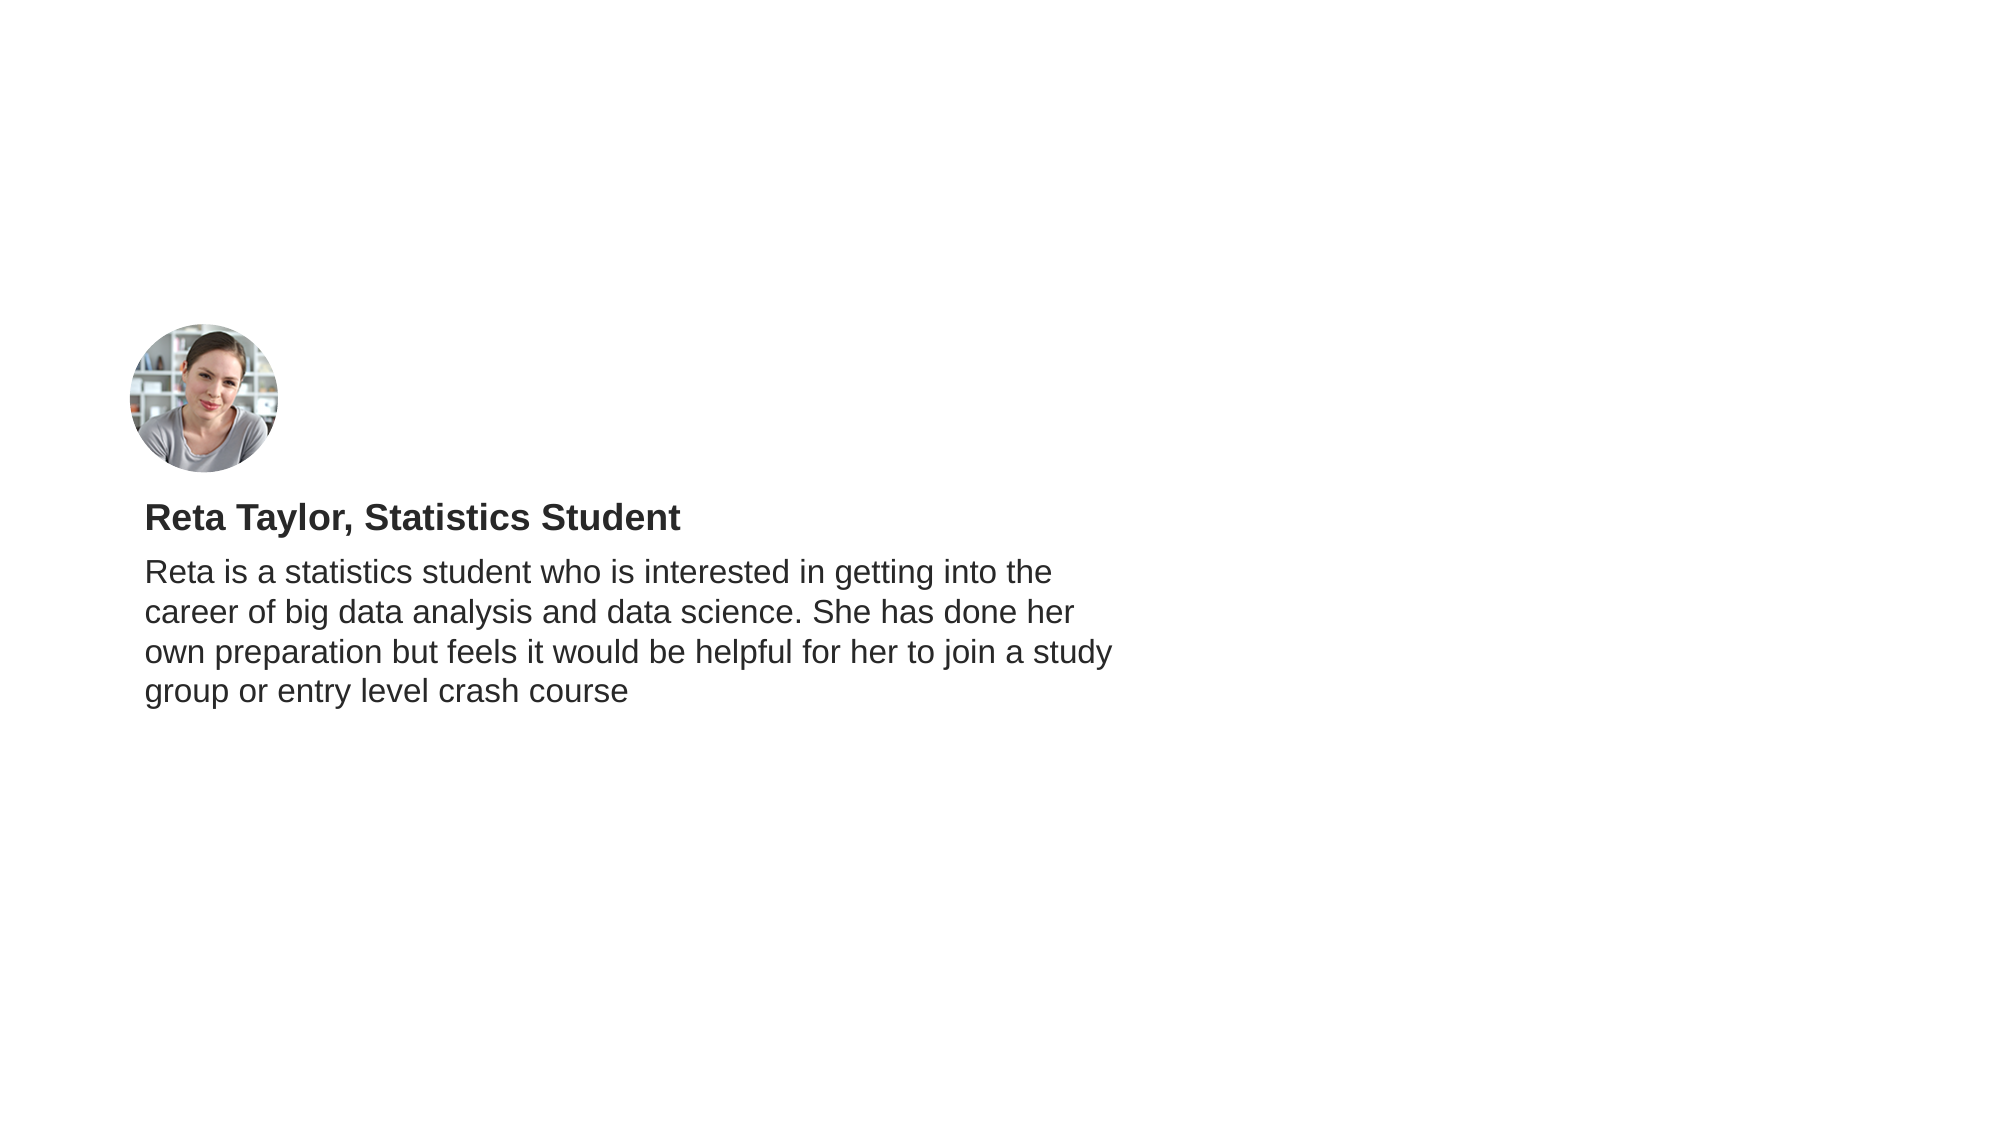

Reta Taylor, Statistics Student
Reta is a statistics student who is interested in getting into the career of big data analysis and data science. She has done her own preparation but feels it would be helpful for her to join a study group or entry level crash course